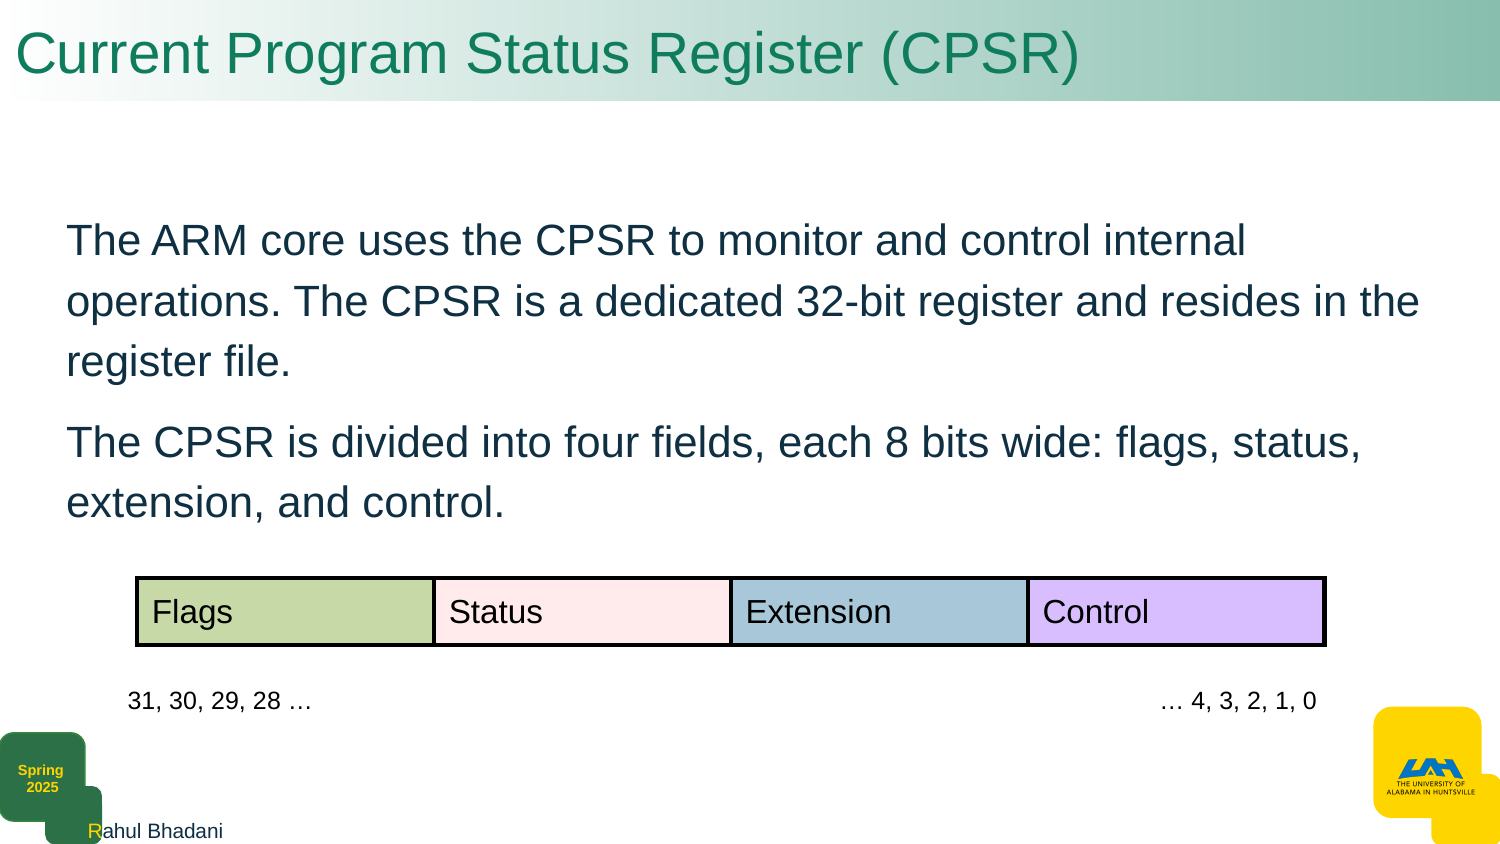

# Current Program Status Register (CPSR)
The ARM core uses the CPSR to monitor and control internal operations. The CPSR is a dedicated 32-bit register and resides in the register file.
The CPSR is divided into four fields, each 8 bits wide: flags, status, extension, and control.
| Flags | Status | Extension | Control |
| --- | --- | --- | --- |
31, 30, 29, 28 …
… 4, 3, 2, 1, 0